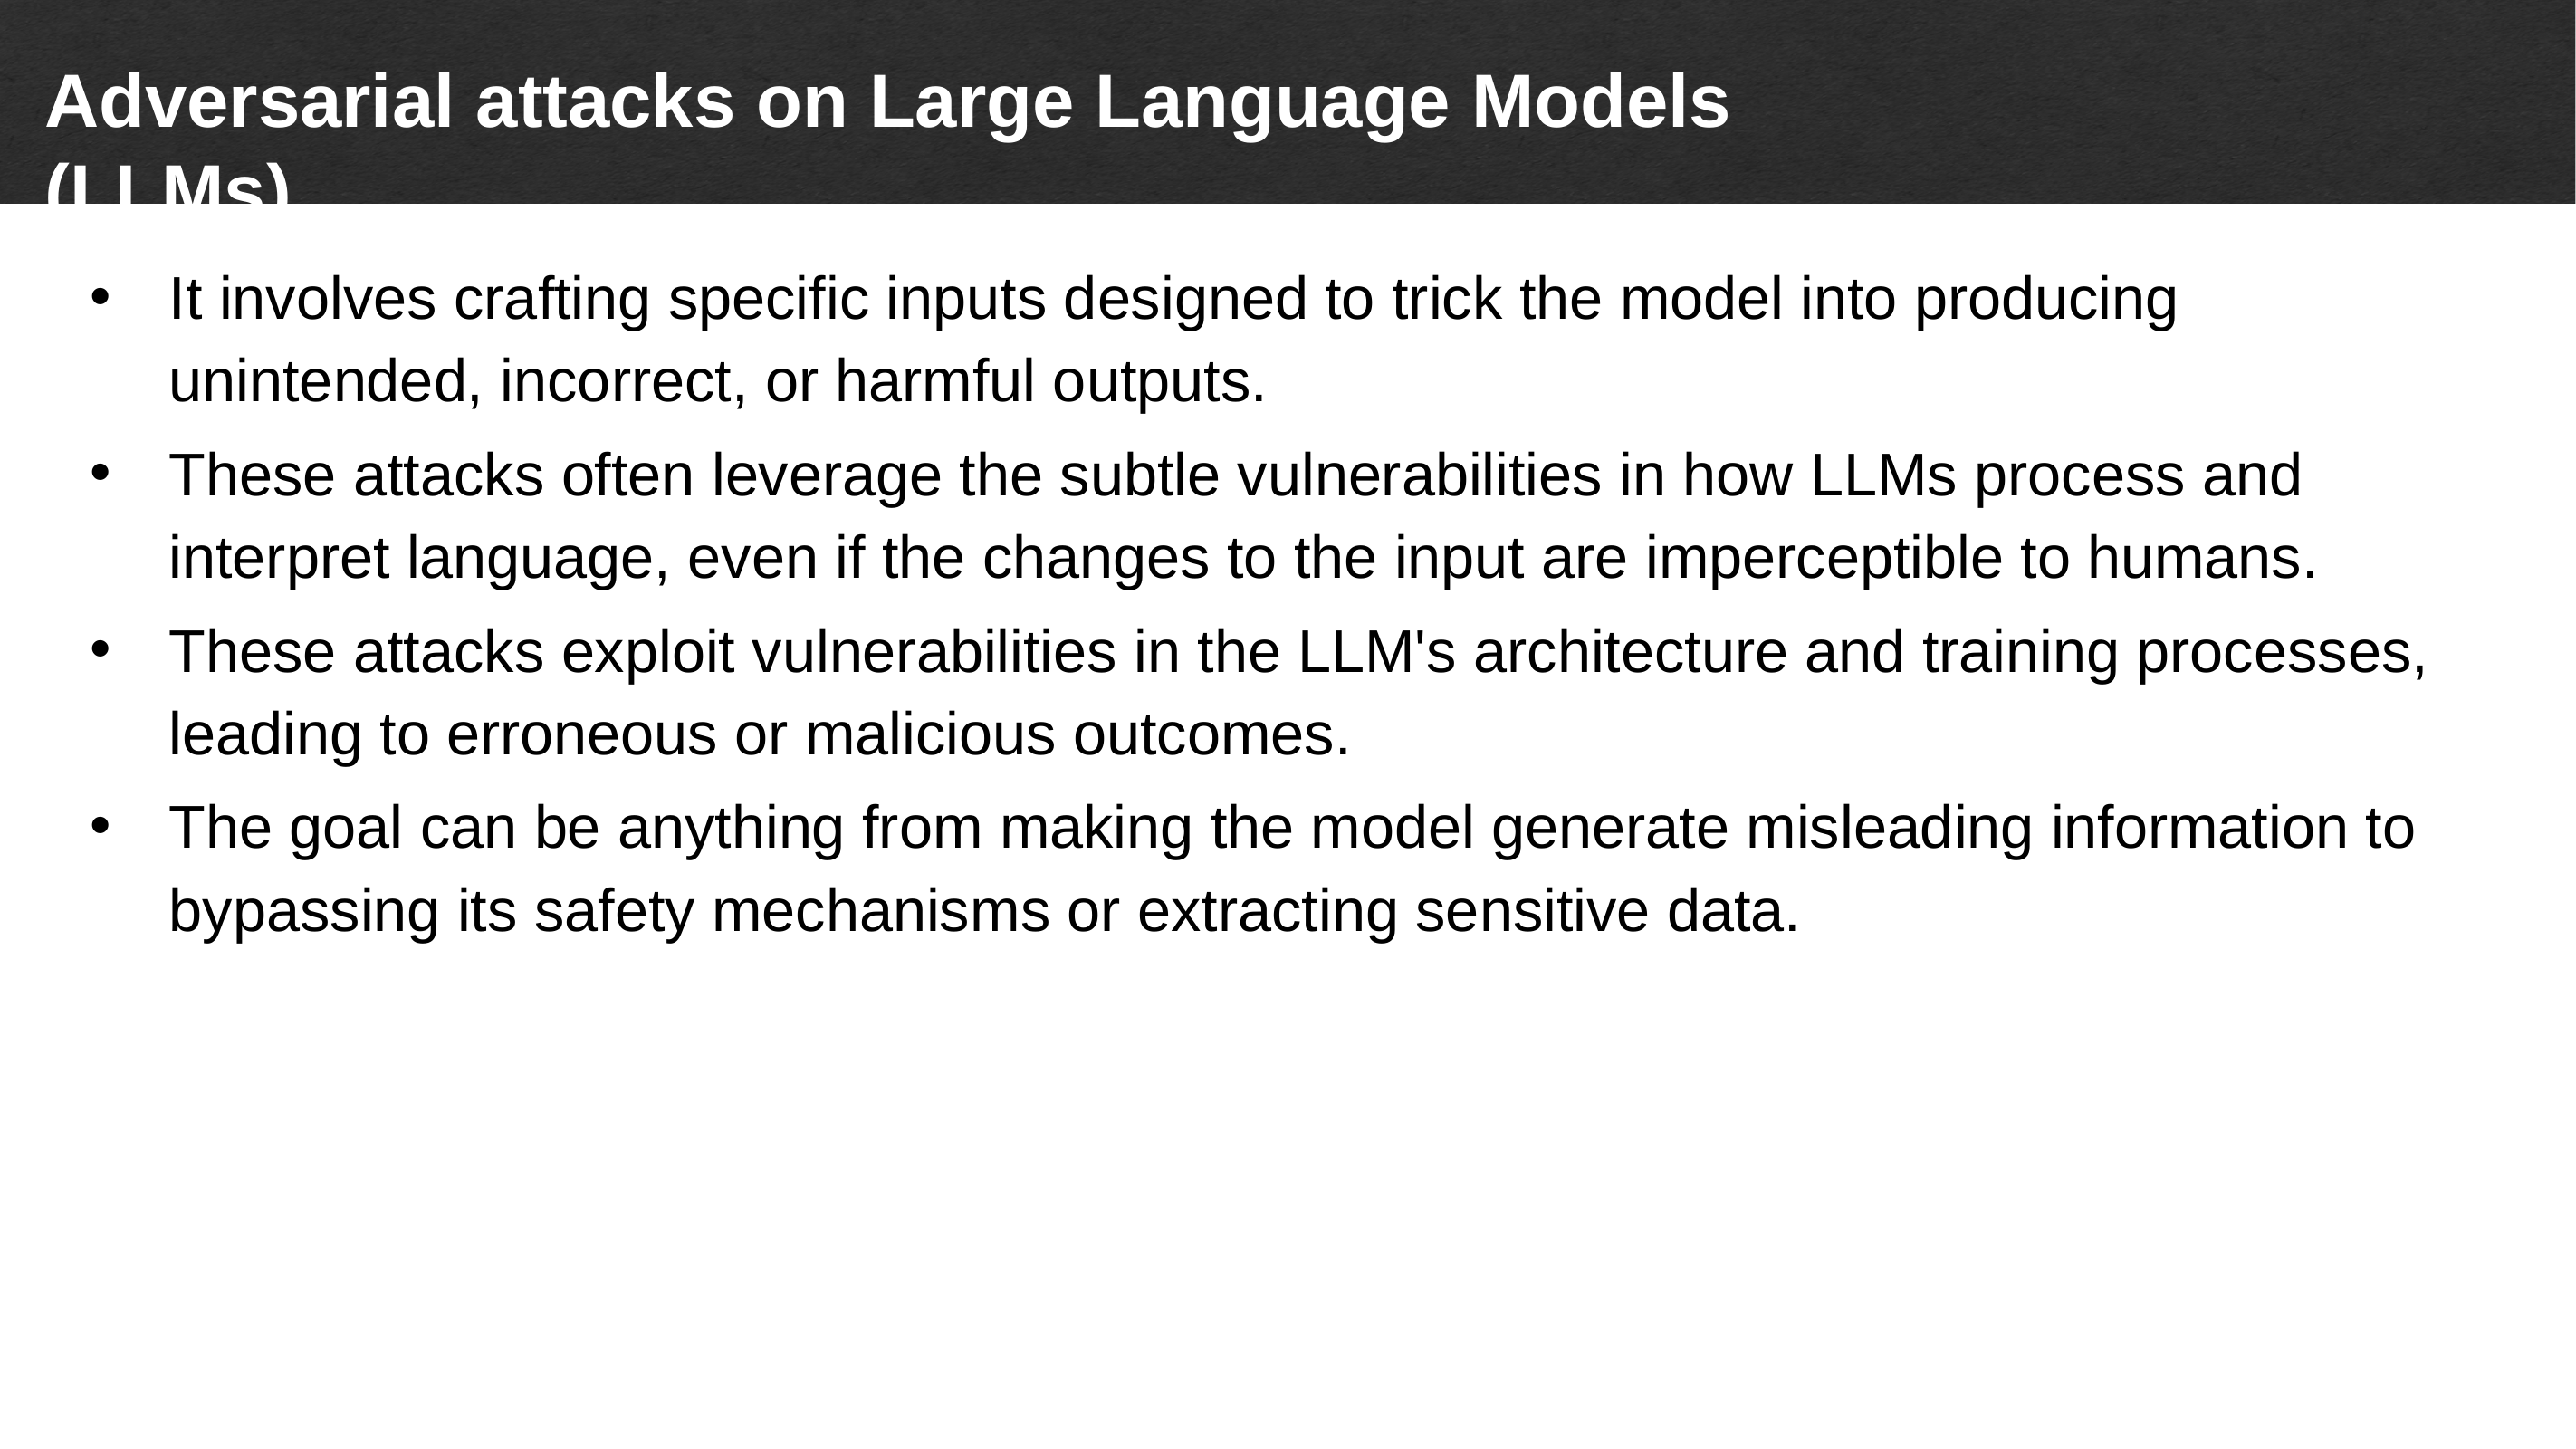

Adversarial attacks on Large Language Models (LLMs)
It involves crafting specific inputs designed to trick the model into producing unintended, incorrect, or harmful outputs.
These attacks often leverage the subtle vulnerabilities in how LLMs process and interpret language, even if the changes to the input are imperceptible to humans.
These attacks exploit vulnerabilities in the LLM's architecture and training processes, leading to erroneous or malicious outcomes.
The goal can be anything from making the model generate misleading information to bypassing its safety mechanisms or extracting sensitive data.